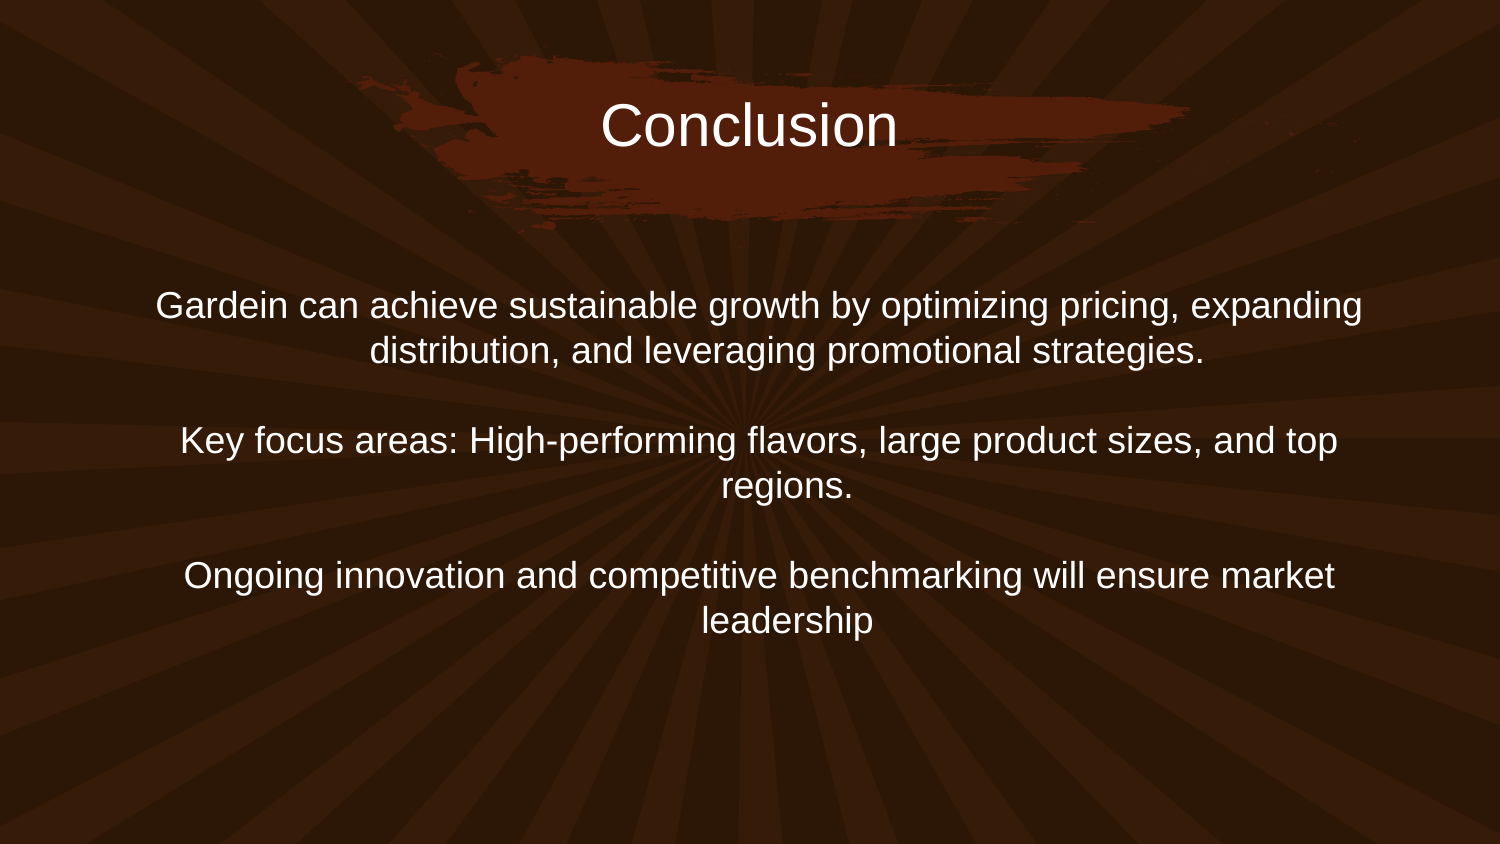

# Conclusion

Gardein can achieve sustainable growth by optimizing pricing, expanding distribution, and leveraging promotional strategies.

Key focus areas: High-performing flavors, large product sizes, and top regions.

Ongoing innovation and competitive benchmarking will ensure market leadership